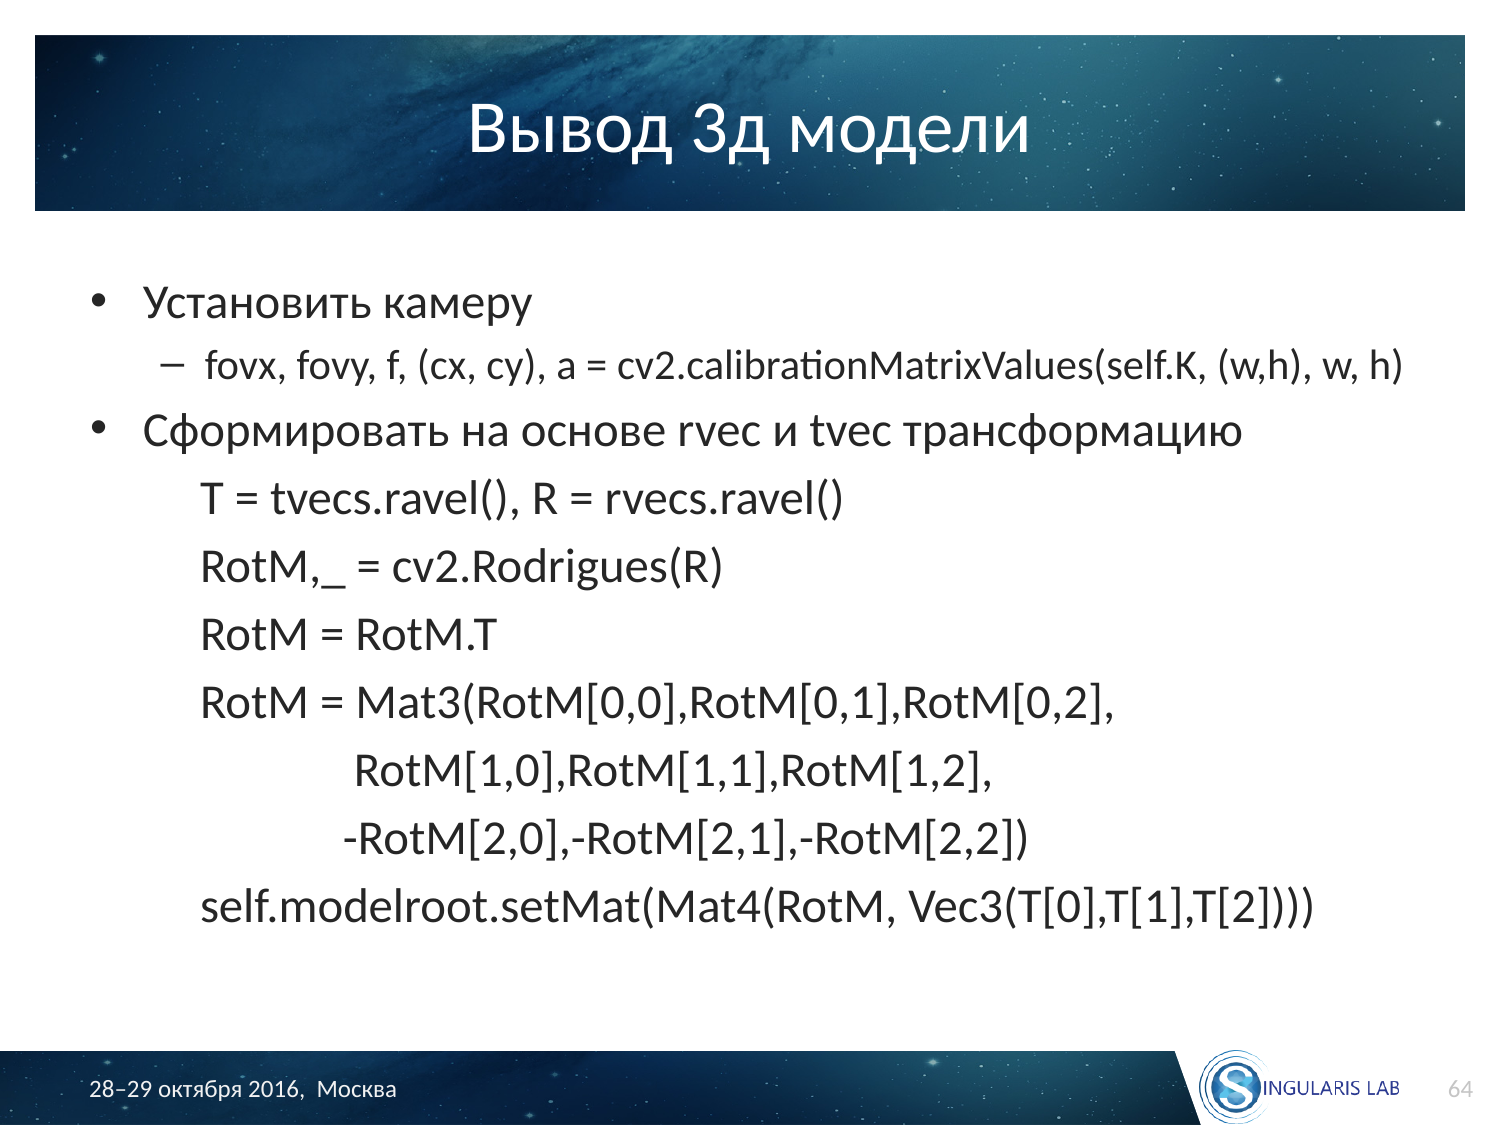

# Вывод 3д модели
Установить камеру
fovx, fovy, f, (cx, cy), a = cv2.calibrationMatrixValues(self.K, (w,h), w, h)
Сформировать на основе rvec и tvec трансформацию
          T = tvecs.ravel(), R = rvecs.ravel()
          RotM,_ = cv2.Rodrigues(R)
          RotM = RotM.T
          RotM = Mat3(RotM[0,0],RotM[0,1],RotM[0,2],
                        RotM[1,0],RotM[1,1],RotM[1,2],
                       -RotM[2,0],-RotM[2,1],-RotM[2,2])
          self.modelroot.setMat(Mat4(RotM, Vec3(T[0],T[1],T[2])))

64

28–29 октября 2016,  Москва